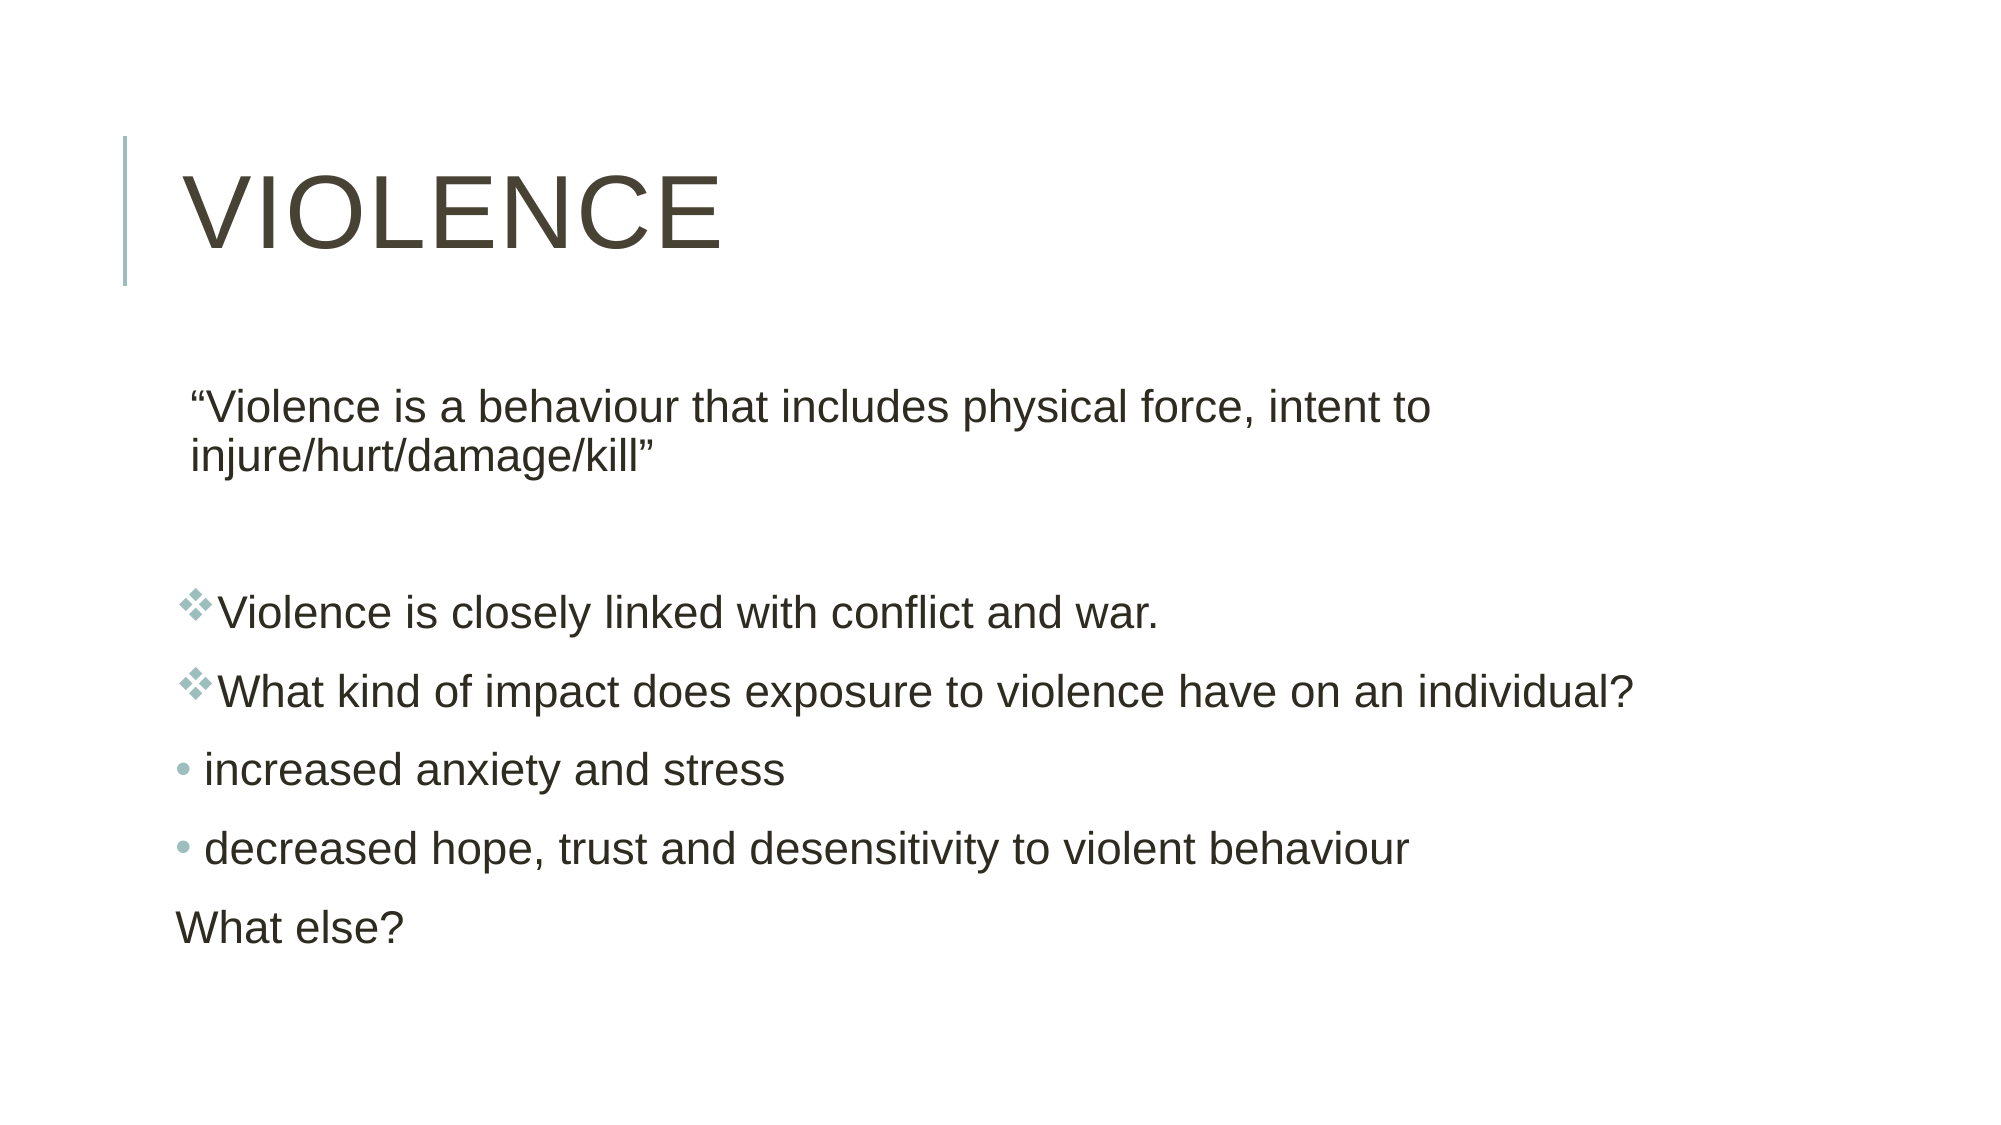

# violence
“Violence is a behaviour that includes physical force, intent to injure/hurt/damage/kill”

Violence is closely linked with conflict and war.
What kind of impact does exposure to violence have on an individual?
 increased anxiety and stress
 decreased hope, trust and desensitivity to violent behaviour
What else?